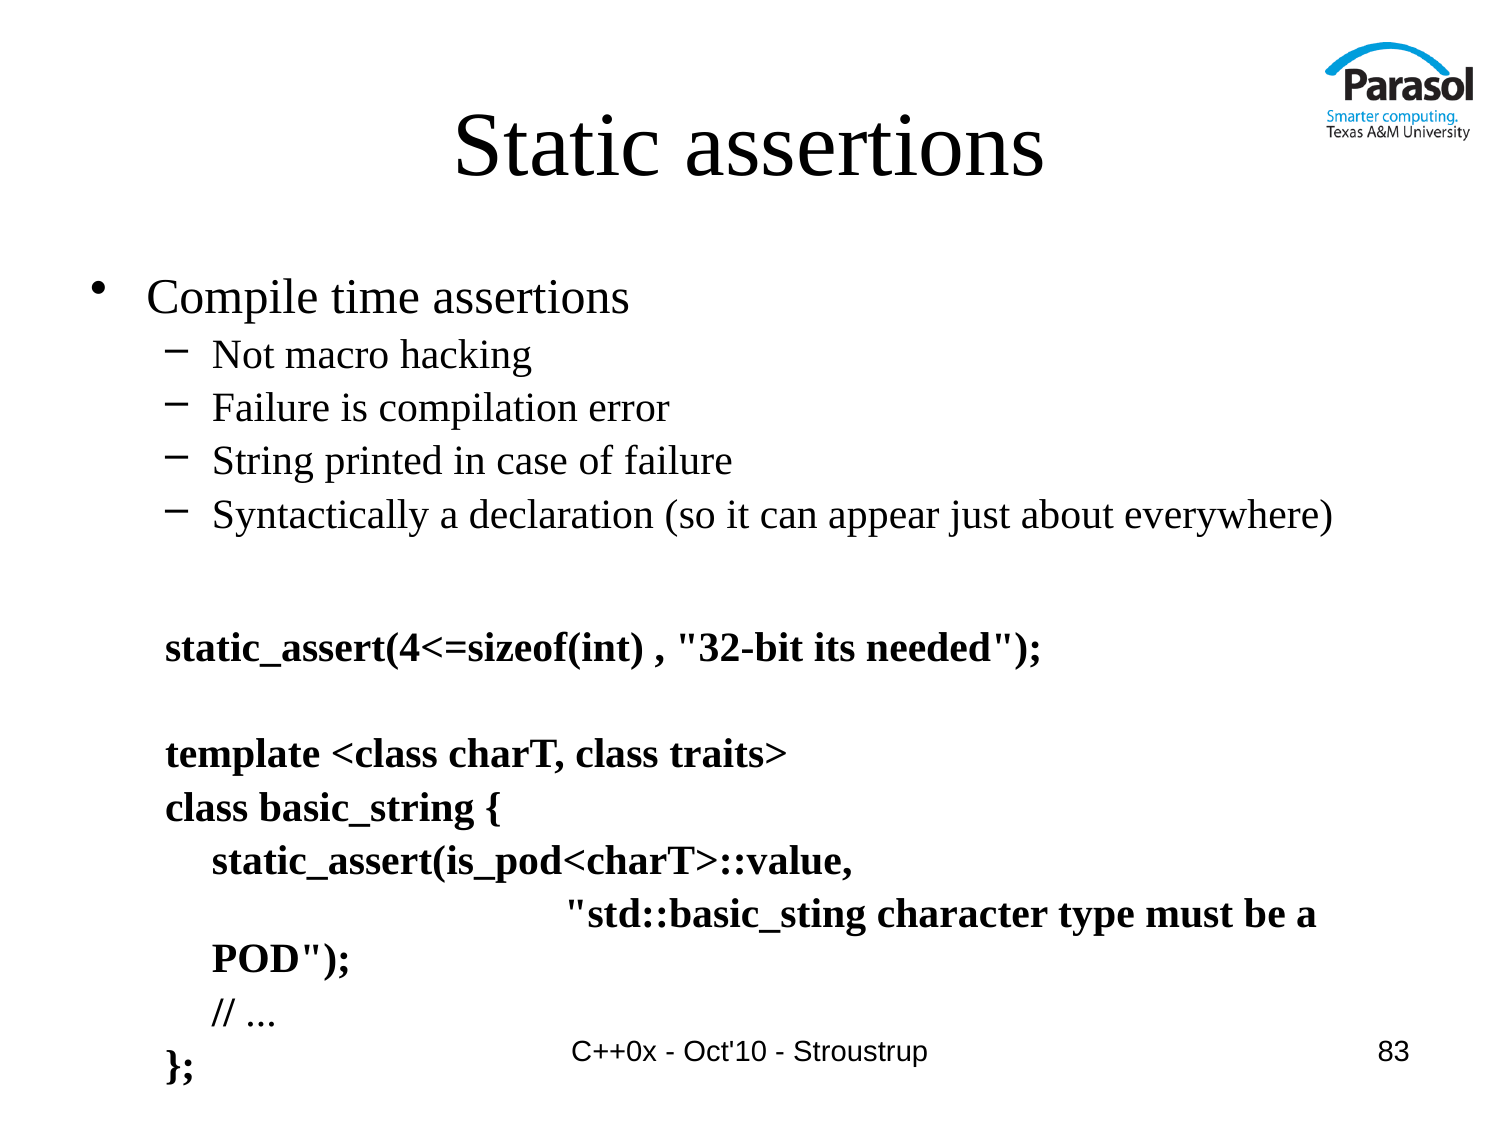

# Static assertions
Compile time assertions
Not macro hacking
Failure is compilation error
String printed in case of failure
Syntactically a declaration (so it can appear just about everywhere)

static_assert(4<=sizeof(int) , "32-bit its needed");

template <class charT, class traits>
class basic_string {
	static_assert(is_pod<charT>::value,
			     "std::basic_sting character type must be a POD");
	// ...
};
C++0x - Oct'10 - Stroustrup
83